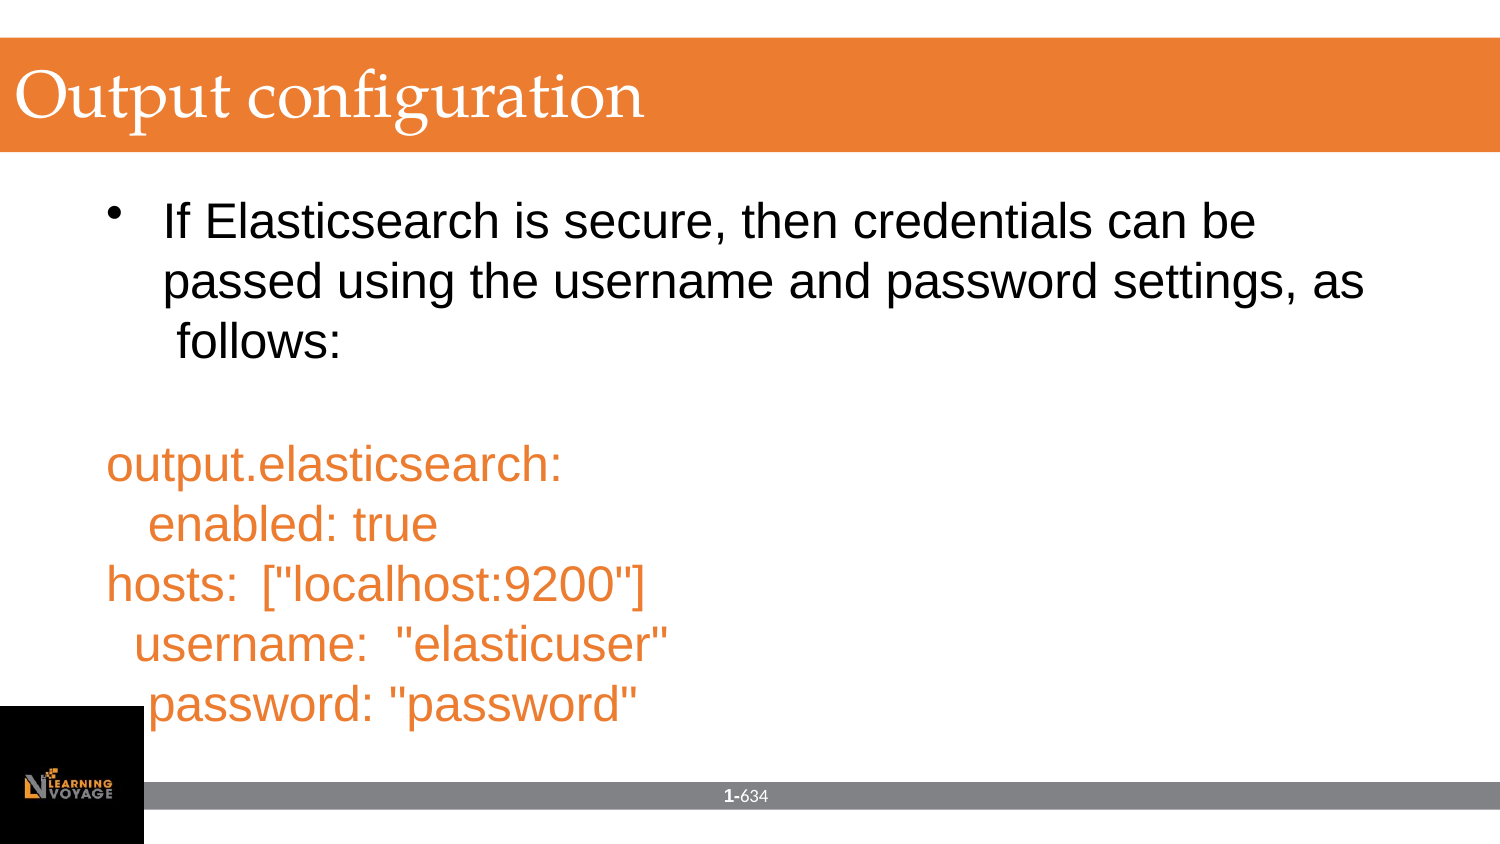

# Output configuration
If Elasticsearch is secure, then credentials can be  passed using the username and password settings, as  follows:

output.elasticsearch:  enabled: true
hosts: ["localhost:9200"]  username: "elasticuser"  password: "password"
1-634